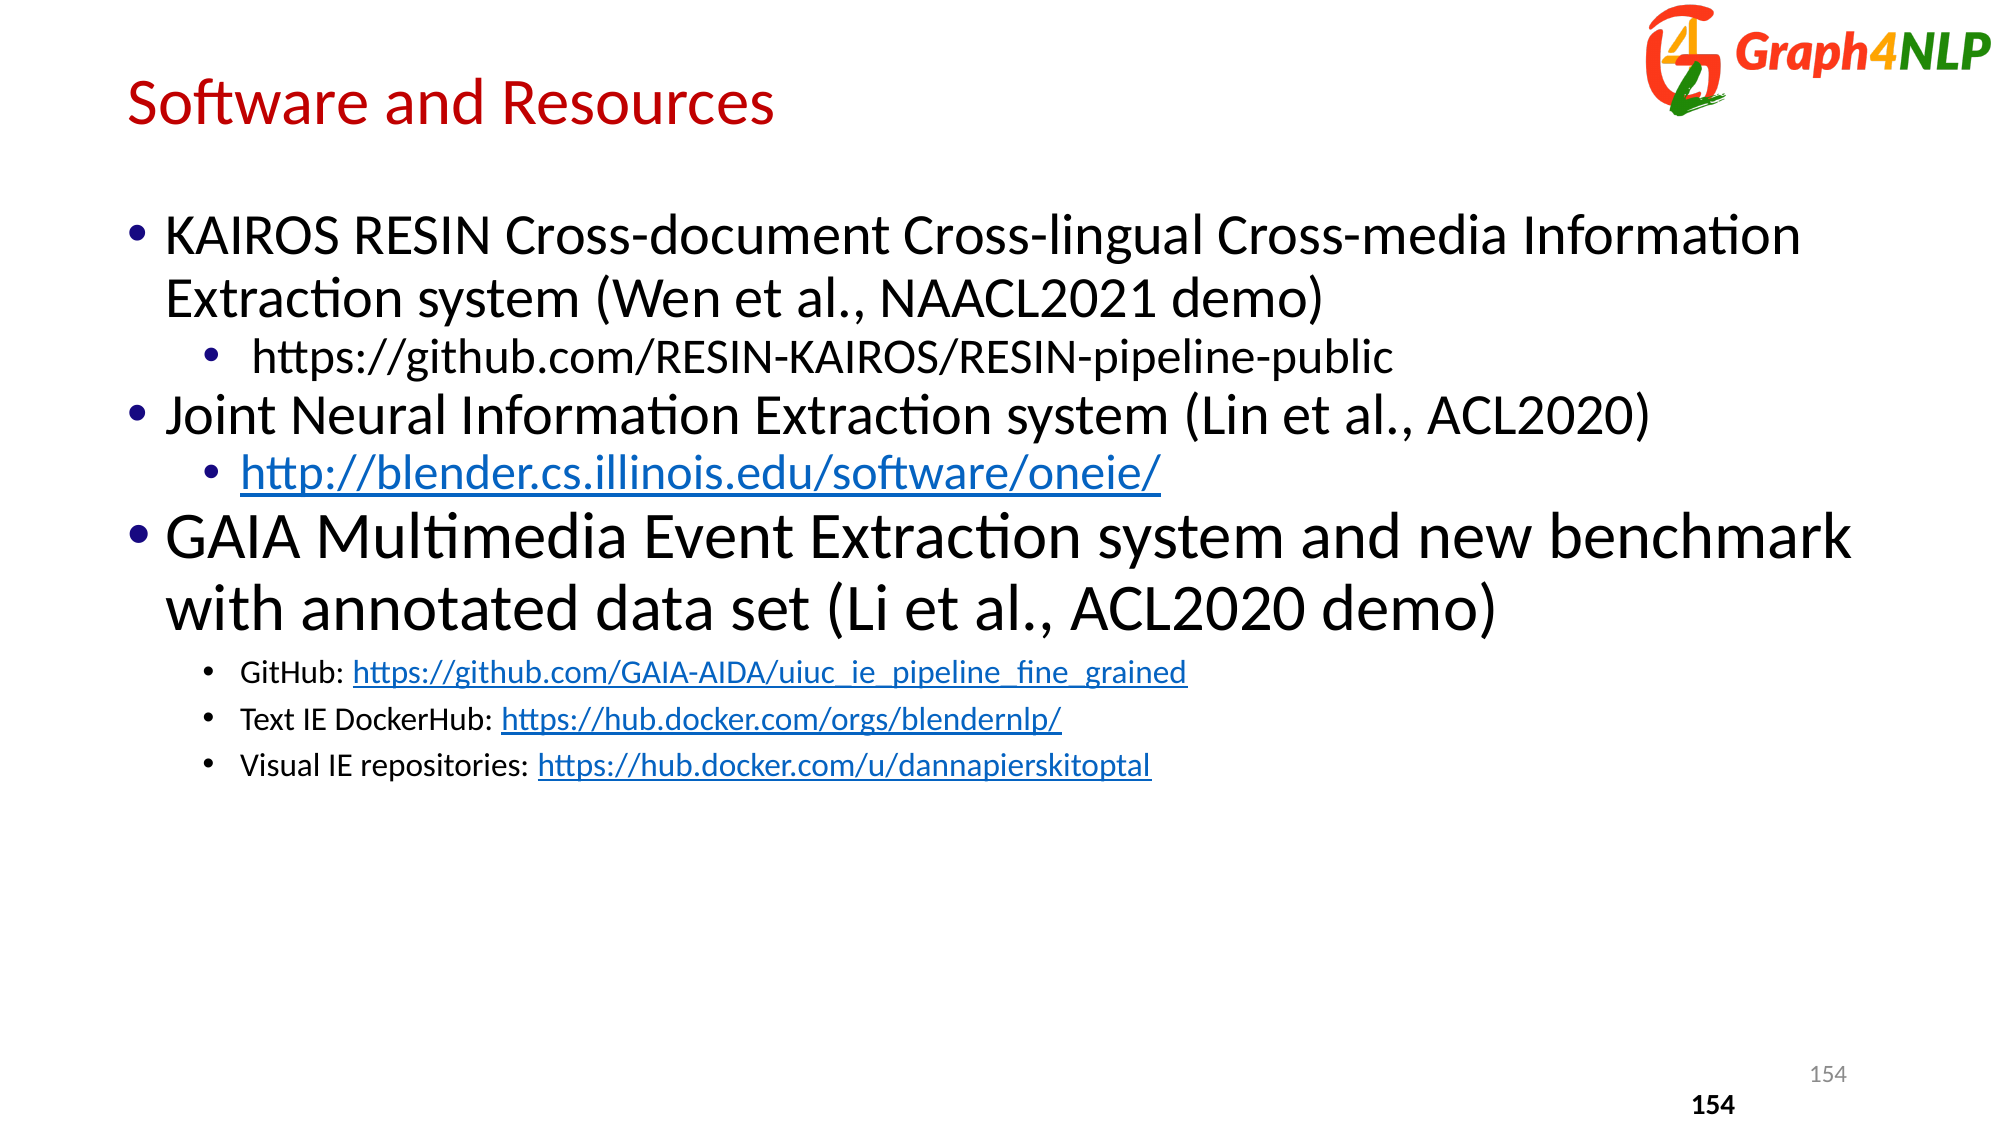

# Software and Resources
KAIROS RESIN Cross-document Cross-lingual Cross-media Information Extraction system (Wen et al., NAACL2021 demo)
 https://github.com/RESIN-KAIROS/RESIN-pipeline-public
Joint Neural Information Extraction system (Lin et al., ACL2020)
http://blender.cs.illinois.edu/software/oneie/
GAIA Multimedia Event Extraction system and new benchmark with annotated data set (Li et al., ACL2020 demo)
GitHub: https://github.com/GAIA-AIDA/uiuc_ie_pipeline_fine_grained
Text IE DockerHub: https://hub.docker.com/orgs/blendernlp/
Visual IE repositories: https://hub.docker.com/u/dannapierskitoptal
154
154